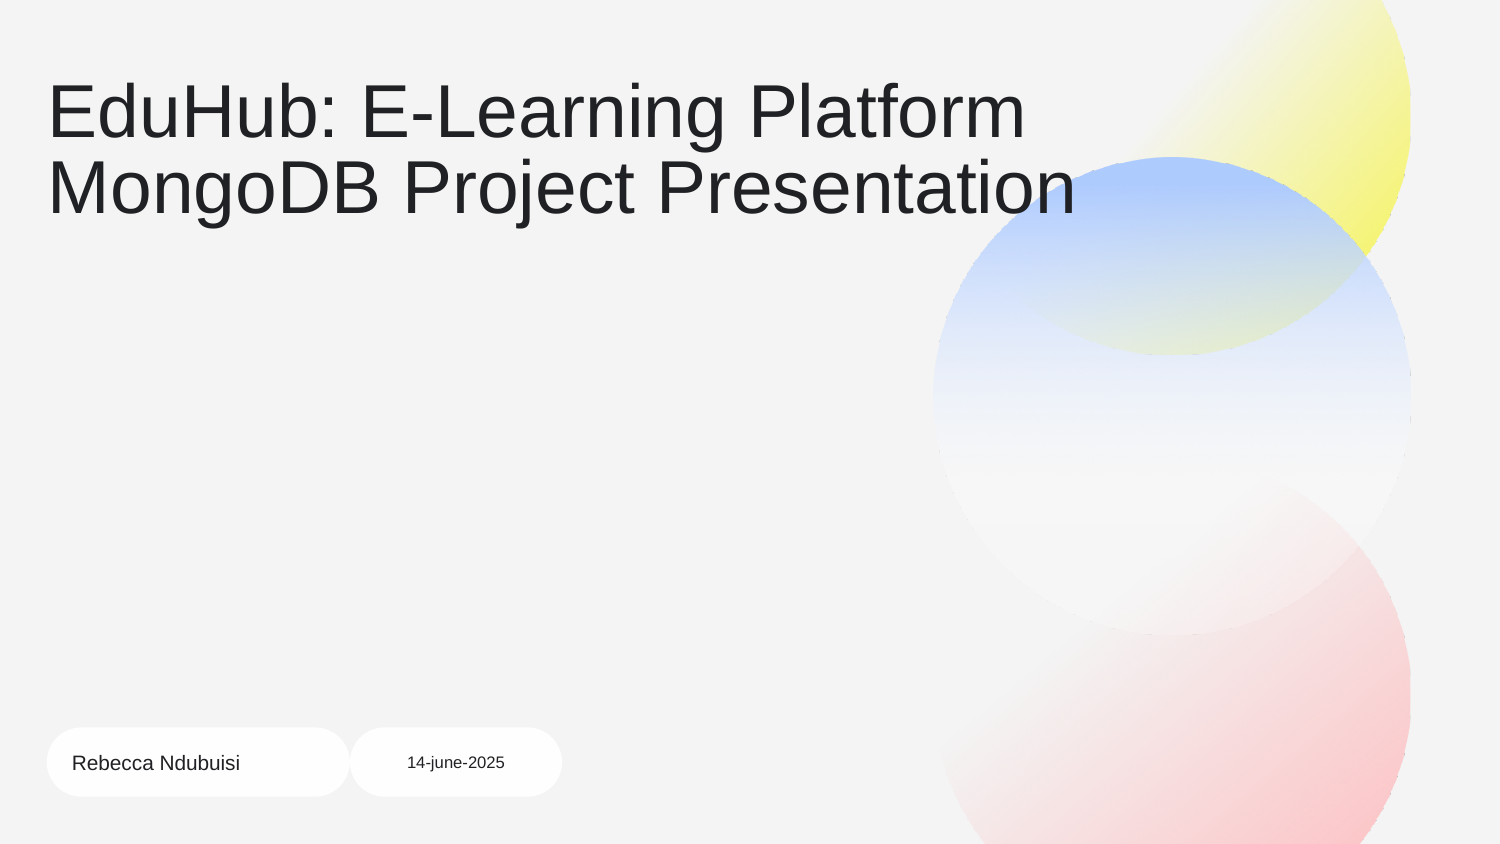

# EduHub: E-Learning Platform
MongoDB Project Presentation

Rebecca Ndubuisi
14-june-2025